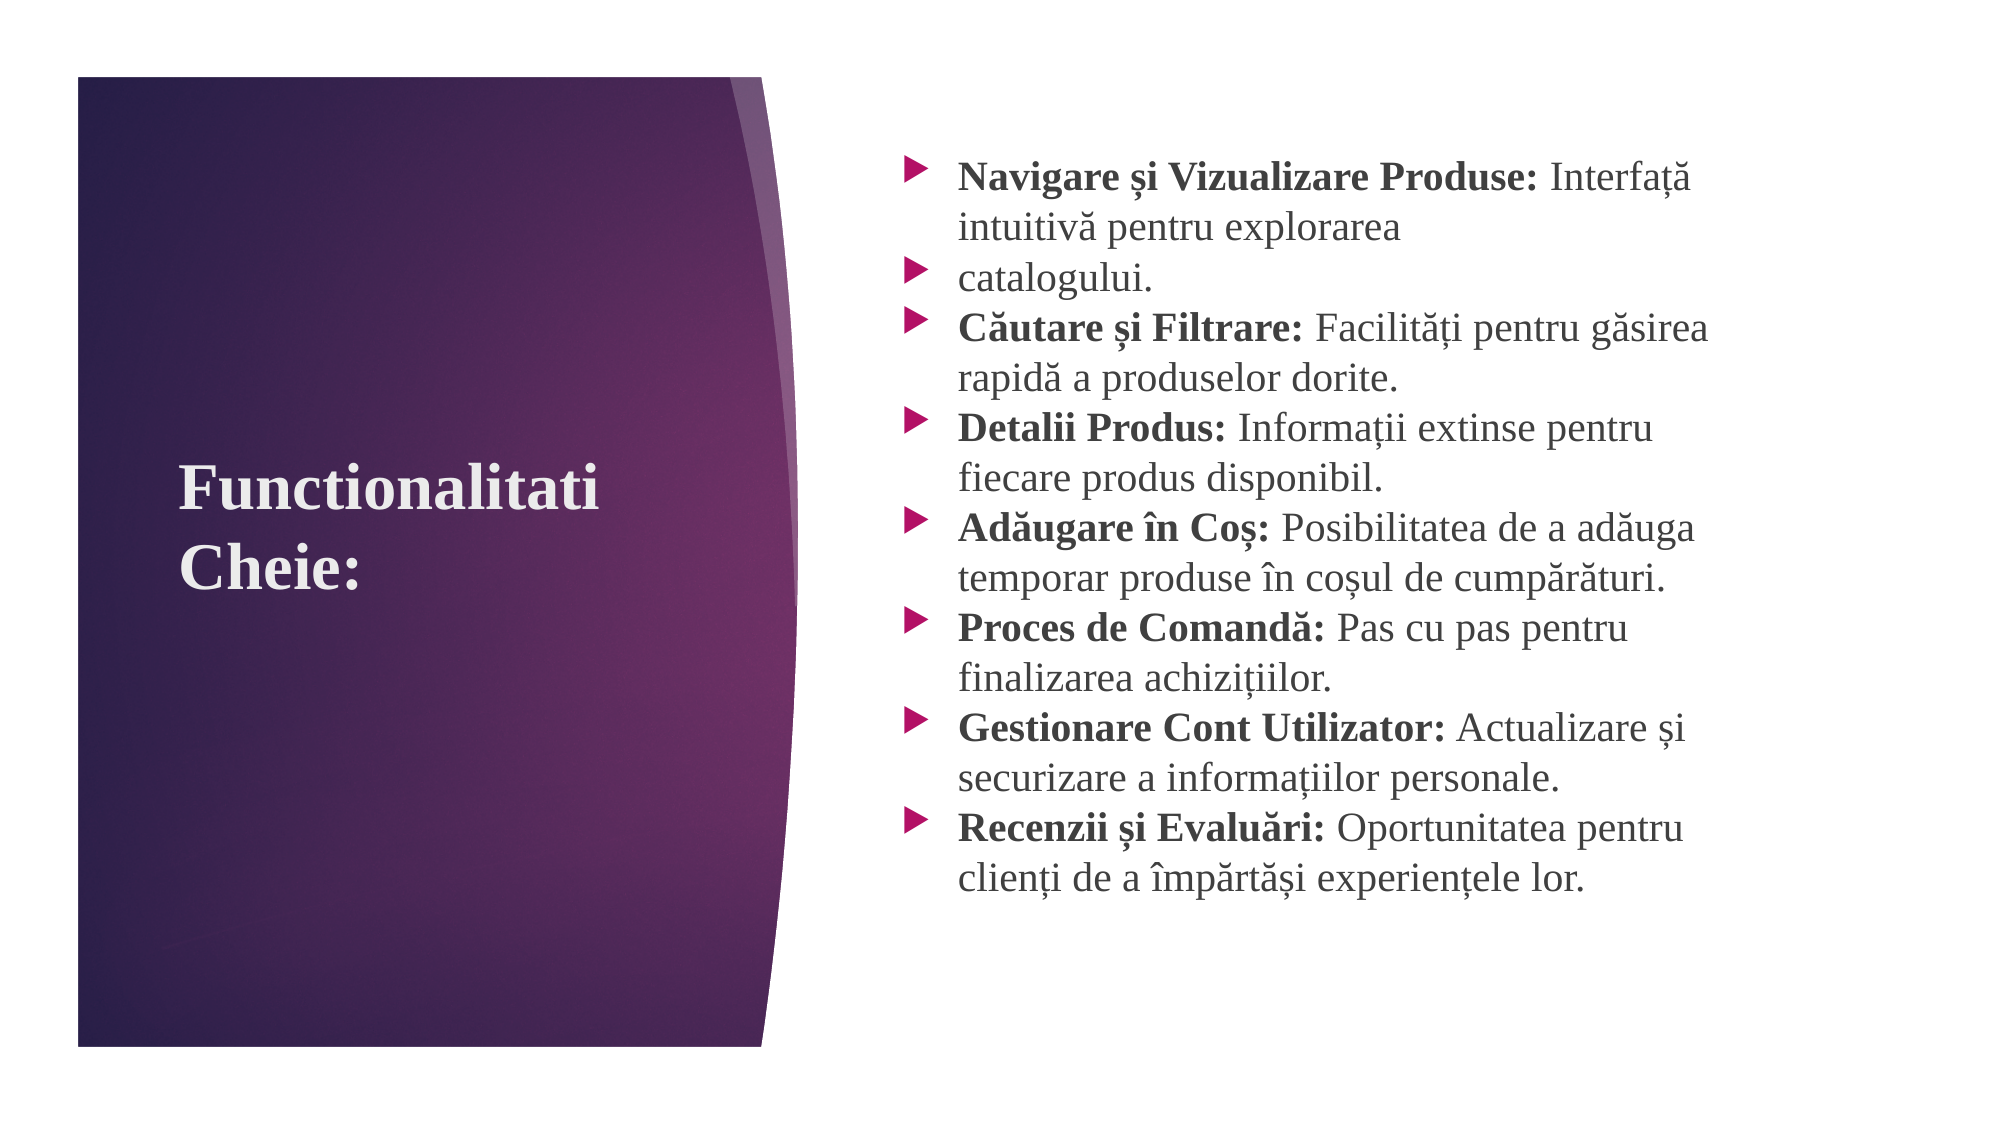

Navigare și Vizualizare Produse: Interfață intuitivă pentru explorarea
catalogului.
Căutare și Filtrare: Facilități pentru găsirea rapidă a produselor dorite.
Detalii Produs: Informații extinse pentru fiecare produs disponibil.
Adăugare în Coș: Posibilitatea de a adăuga temporar produse în coșul de cumpărături.
Proces de Comandă: Pas cu pas pentru finalizarea achizițiilor.
Gestionare Cont Utilizator: Actualizare și securizare a informațiilor personale.
Recenzii și Evaluări: Oportunitatea pentru clienți de a împărtăși experiențele lor.

# Functionalitati Cheie: